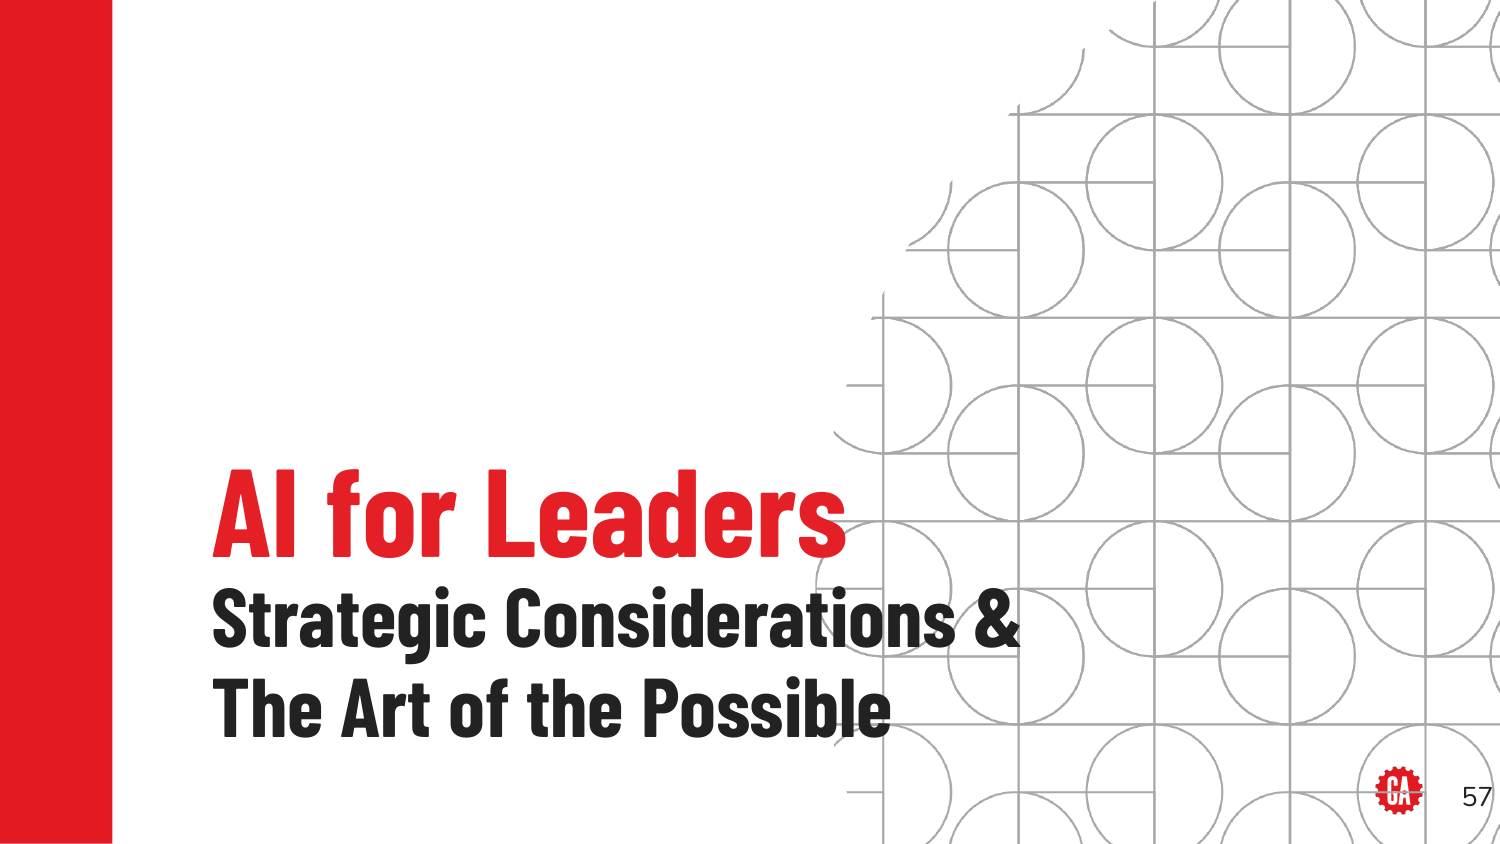

# AI for Leaders
Strategic Considerations &
The Art of the Possible
57